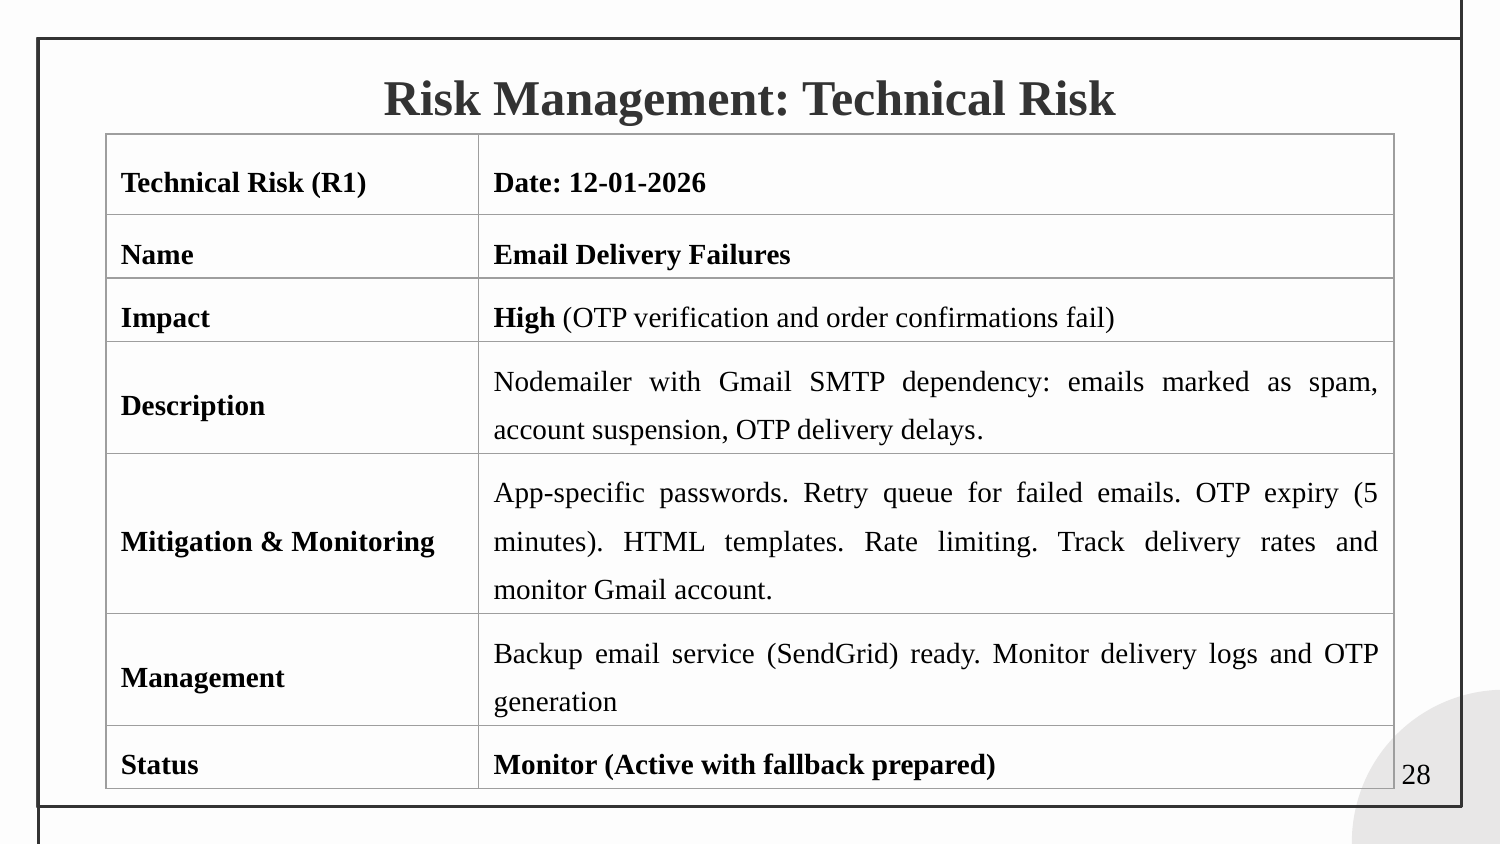

# Risk Management: Technical Risk
| Technical Risk (R1) | Date: 12-01-2026 |
| --- | --- |
| Name | Email Delivery Failures |
| Impact | High (OTP verification and order confirmations fail) |
| Description | Nodemailer with Gmail SMTP dependency: emails marked as spam, account suspension, OTP delivery delays. |
| Mitigation & Monitoring | App-specific passwords. Retry queue for failed emails. OTP expiry (5 minutes). HTML templates. Rate limiting. Track delivery rates and monitor Gmail account. |
| Management | Backup email service (SendGrid) ready. Monitor delivery logs and OTP generation |
| Status | Monitor (Active with fallback prepared) |
28